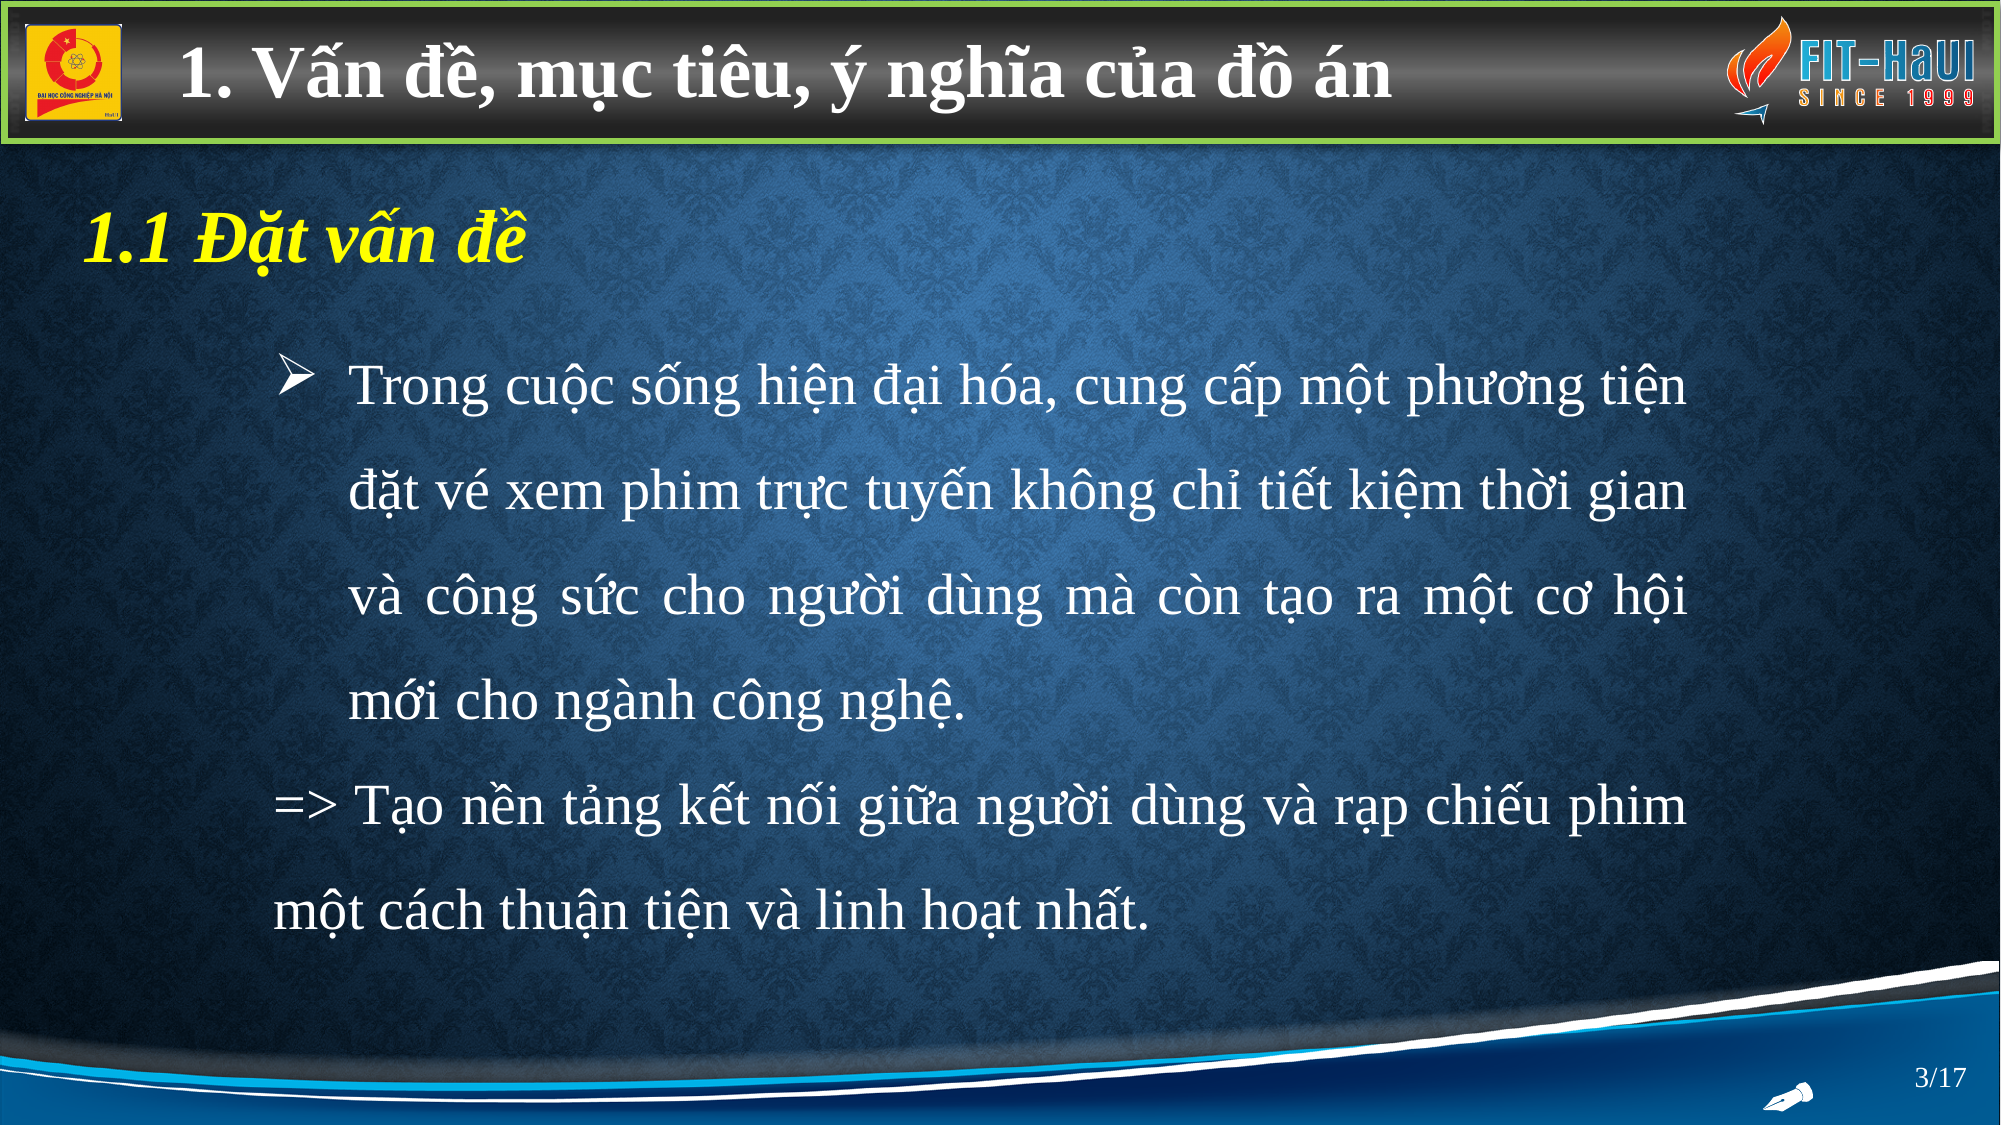

1. Vấn đề, mục tiêu, ý nghĩa của đồ án
1.1 Đặt vấn đề
Trong cuộc sống hiện đại hóa, cung cấp một phương tiện đặt vé xem phim trực tuyến không chỉ tiết kiệm thời gian và công sức cho người dùng mà còn tạo ra một cơ hội mới cho ngành công nghệ.
=> Tạo nền tảng kết nối giữa người dùng và rạp chiếu phim một cách thuận tiện và linh hoạt nhất.
3/17